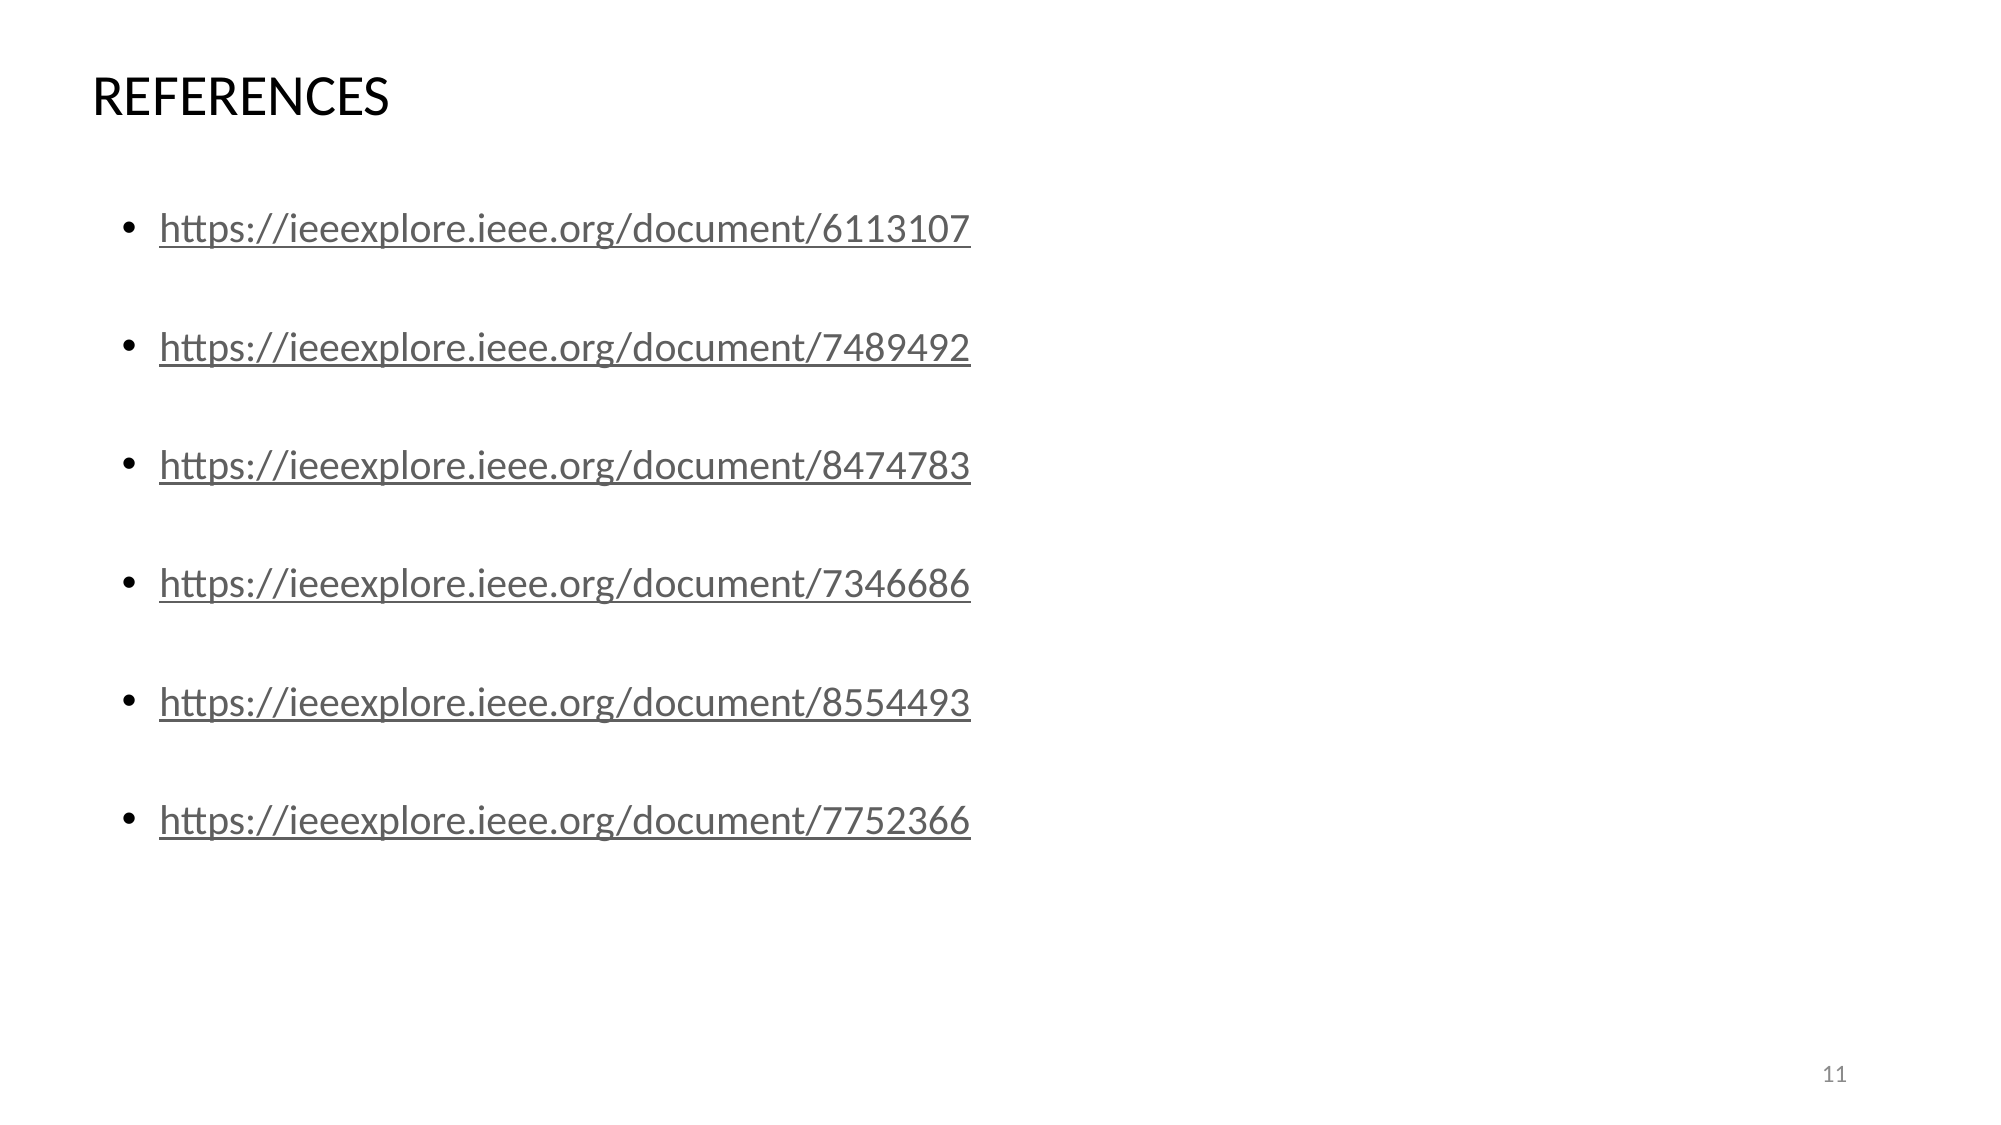

REFERENCES
https://ieeexplore.ieee.org/document/6113107

https://ieeexplore.ieee.org/document/7489492

https://ieeexplore.ieee.org/document/8474783

https://ieeexplore.ieee.org/document/7346686

https://ieeexplore.ieee.org/document/8554493

https://ieeexplore.ieee.org/document/7752366
11